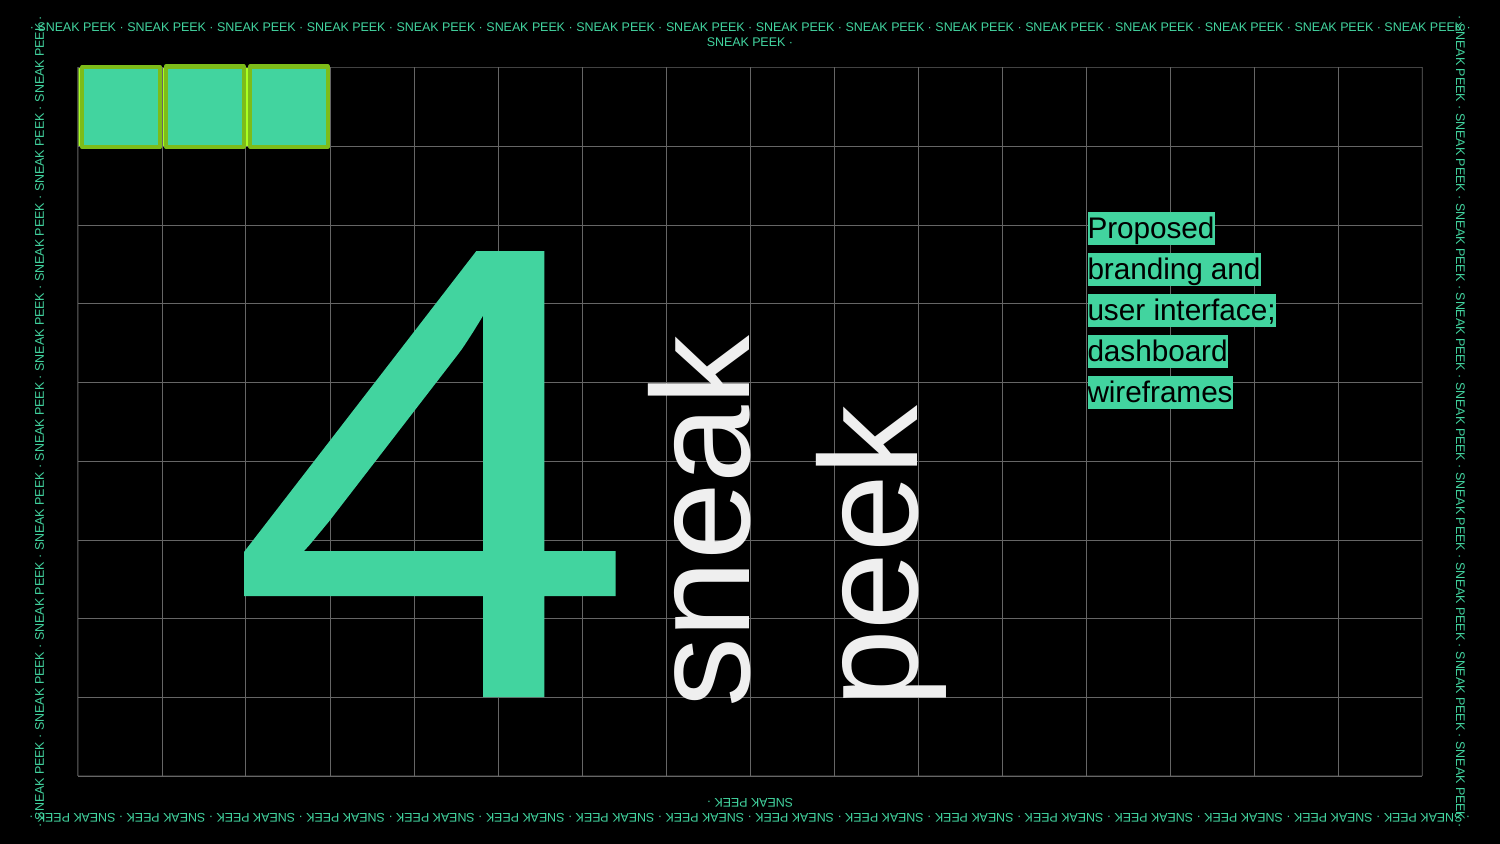

· SNEAK PEEK · SNEAK PEEK · SNEAK PEEK · SNEAK PEEK · SNEAK PEEK · SNEAK PEEK · SNEAK PEEK · SNEAK PEEK · SNEAK PEEK · SNEAK PEEK · SNEAK PEEK · SNEAK PEEK · SNEAK PEEK · SNEAK PEEK · SNEAK PEEK · SNEAK PEEK · SNEAK PEEK ·

Proposed branding and user interface; dashboard wireframes
# sneak peek
4
· SNEAK PEEK · SNEAK PEEK · SNEAK PEEK · SNEAK PEEK · SNEAK PEEK · SNEAK PEEK · SNEAK PEEK · SNEAK PEEK · SNEAK PEEK ·
· SNEAK PEEK · SNEAK PEEK · SNEAK PEEK · SNEAK PEEK · SNEAK PEEK · SNEAK PEEK · SNEAK PEEK · SNEAK PEEK · SNEAK PEEK ·
· SNEAK PEEK · SNEAK PEEK · SNEAK PEEK · SNEAK PEEK · SNEAK PEEK · SNEAK PEEK · SNEAK PEEK · SNEAK PEEK · SNEAK PEEK · SNEAK PEEK · SNEAK PEEK · SNEAK PEEK · SNEAK PEEK · SNEAK PEEK · SNEAK PEEK · SNEAK PEEK · SNEAK PEEK ·